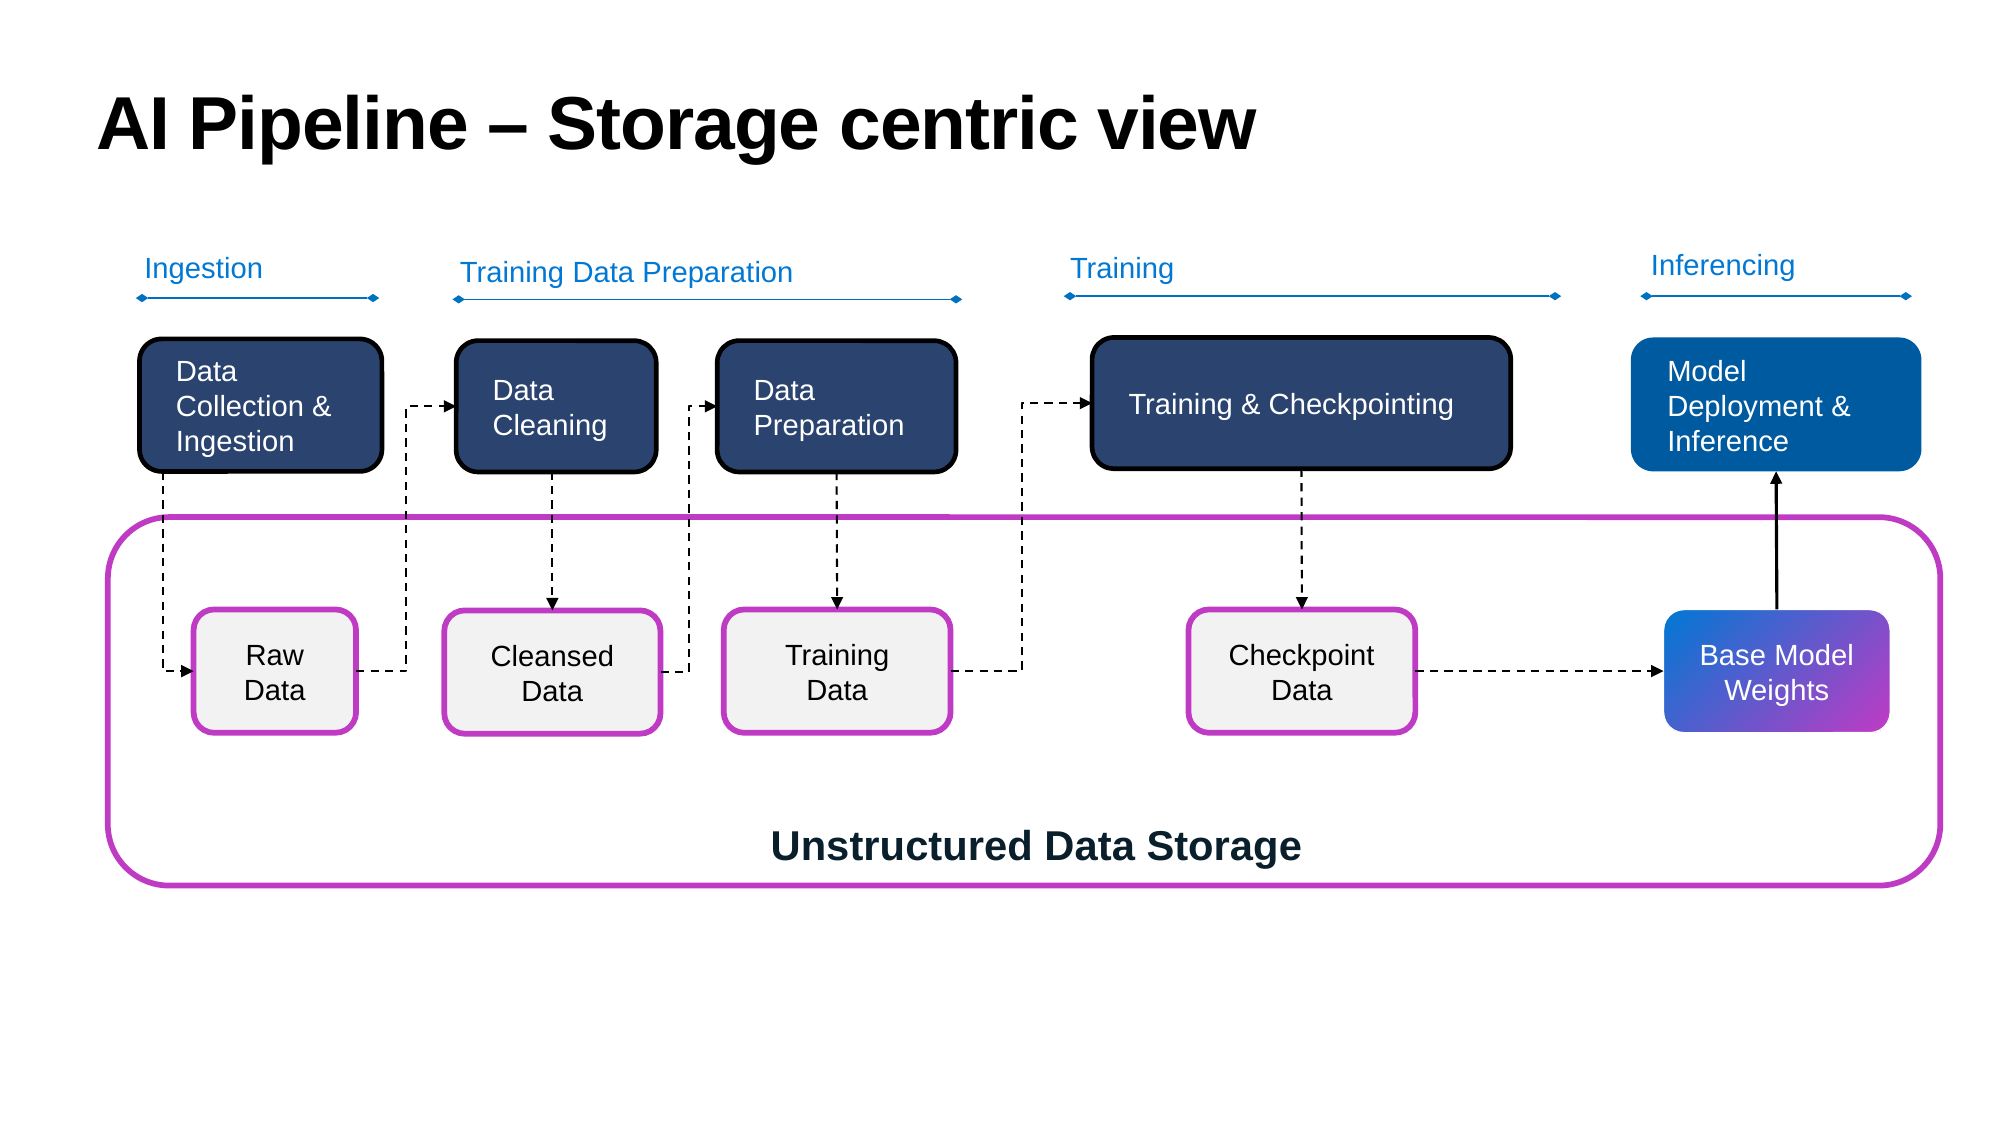

# AI Pipeline – Storage centric view
Inferencing
Ingestion
Training
Training Data Preparation
Training & Checkpointing
Model Deployment & Inference
Data Collection & Ingestion
Data Cleaning

Data Preparation

Raw Data
Training Data
Checkpoint Data
Base Model Weights
Cleansed Data
Unstructured Data Storage